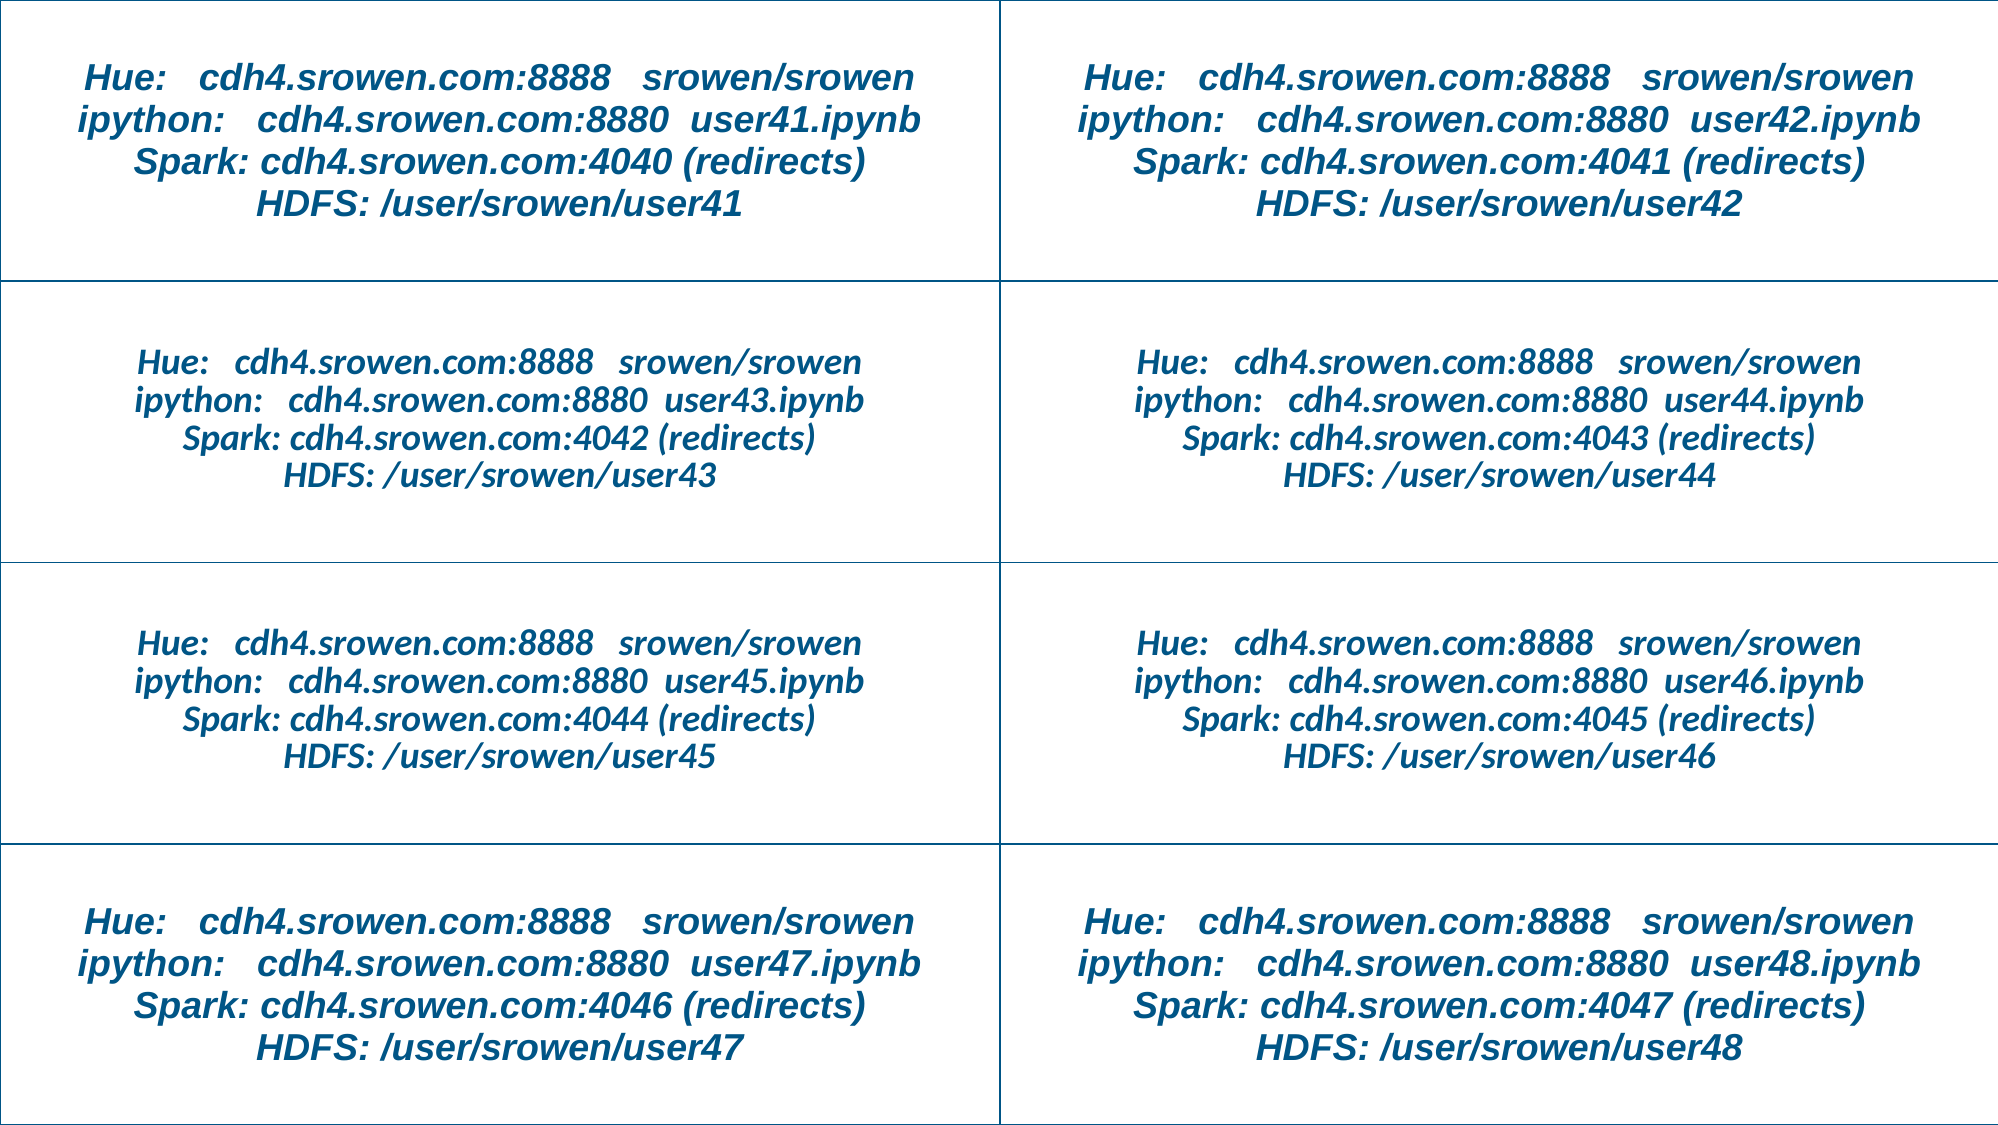

| Hue: cdh4.srowen.com:8888 srowen/srowen ipython: cdh4.srowen.com:8880 user41.ipynb Spark: cdh4.srowen.com:4040 (redirects) HDFS: /user/srowen/user41 | Hue: cdh4.srowen.com:8888 srowen/srowen ipython: cdh4.srowen.com:8880 user42.ipynb Spark: cdh4.srowen.com:4041 (redirects) HDFS: /user/srowen/user42 |
| --- | --- |
| Hue: cdh4.srowen.com:8888 srowen/srowen ipython: cdh4.srowen.com:8880 user43.ipynb Spark: cdh4.srowen.com:4042 (redirects) HDFS: /user/srowen/user43 | Hue: cdh4.srowen.com:8888 srowen/srowen ipython: cdh4.srowen.com:8880 user44.ipynb Spark: cdh4.srowen.com:4043 (redirects) HDFS: /user/srowen/user44 |
| Hue: cdh4.srowen.com:8888 srowen/srowen ipython: cdh4.srowen.com:8880 user45.ipynb Spark: cdh4.srowen.com:4044 (redirects) HDFS: /user/srowen/user45 | Hue: cdh4.srowen.com:8888 srowen/srowen ipython: cdh4.srowen.com:8880 user46.ipynb Spark: cdh4.srowen.com:4045 (redirects) HDFS: /user/srowen/user46 |
| Hue: cdh4.srowen.com:8888 srowen/srowen ipython: cdh4.srowen.com:8880 user47.ipynb Spark: cdh4.srowen.com:4046 (redirects) HDFS: /user/srowen/user47 | Hue: cdh4.srowen.com:8888 srowen/srowen ipython: cdh4.srowen.com:8880 user48.ipynb Spark: cdh4.srowen.com:4047 (redirects) HDFS: /user/srowen/user48 |